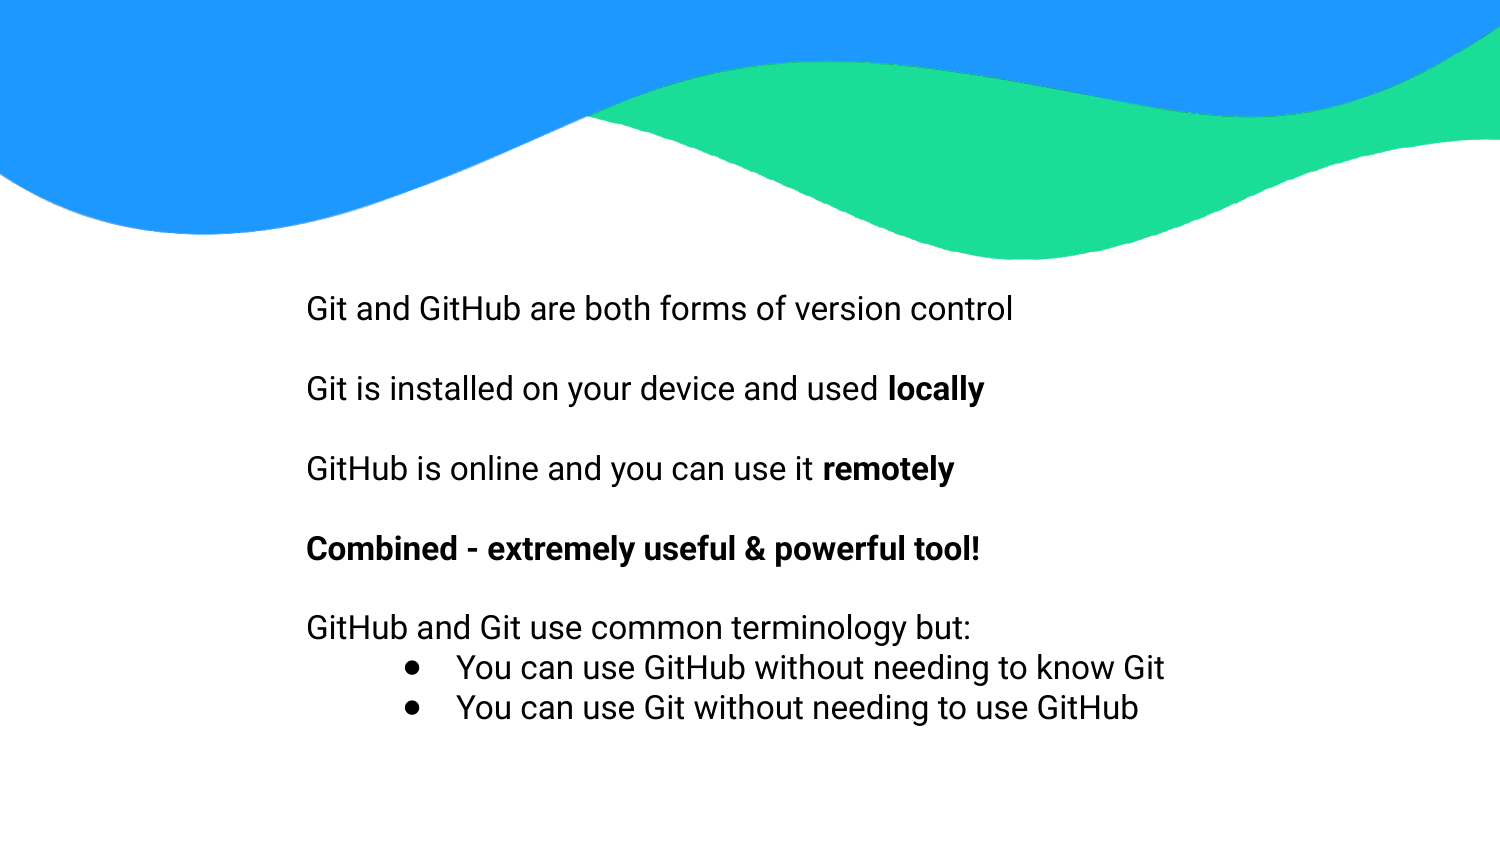

Git and GitHub are both forms of version control

Git is installed on your device and used locally

GitHub is online and you can use it remotely

Combined - extremely useful & powerful tool!

GitHub and Git use common terminology but:
You can use GitHub without needing to know Git
You can use Git without needing to use GitHub